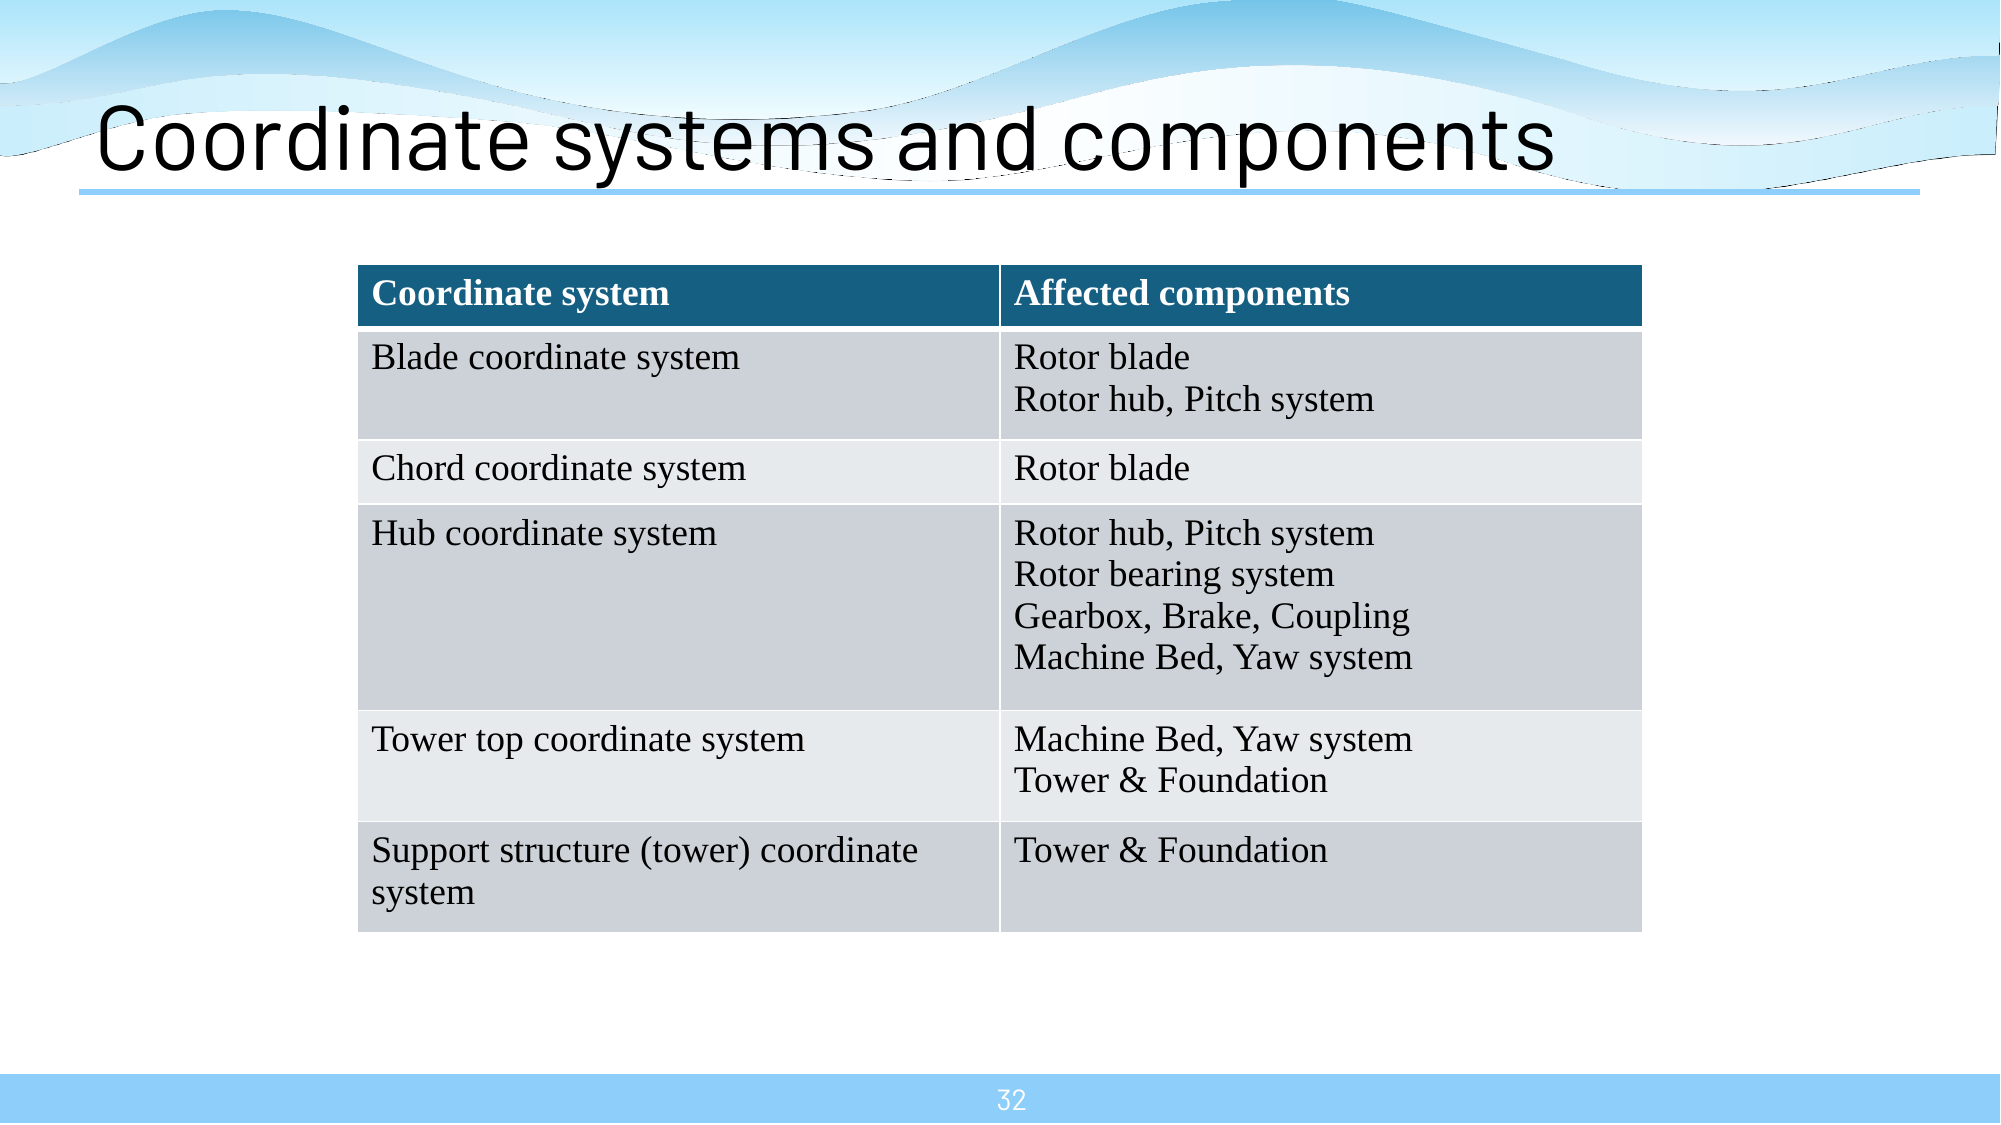

# Coordinate systems and components
| Coordinate system | Affected components |
| --- | --- |
| Blade coordinate system | Rotor blade Rotor hub, Pitch system |
| Chord coordinate system | Rotor blade |
| Hub coordinate system | Rotor hub, Pitch system Rotor bearing system Gearbox, Brake, Coupling Machine Bed, Yaw system |
| Tower top coordinate system | Machine Bed, Yaw system Tower & Foundation |
| Support structure (tower) coordinate system | Tower & Foundation |
32